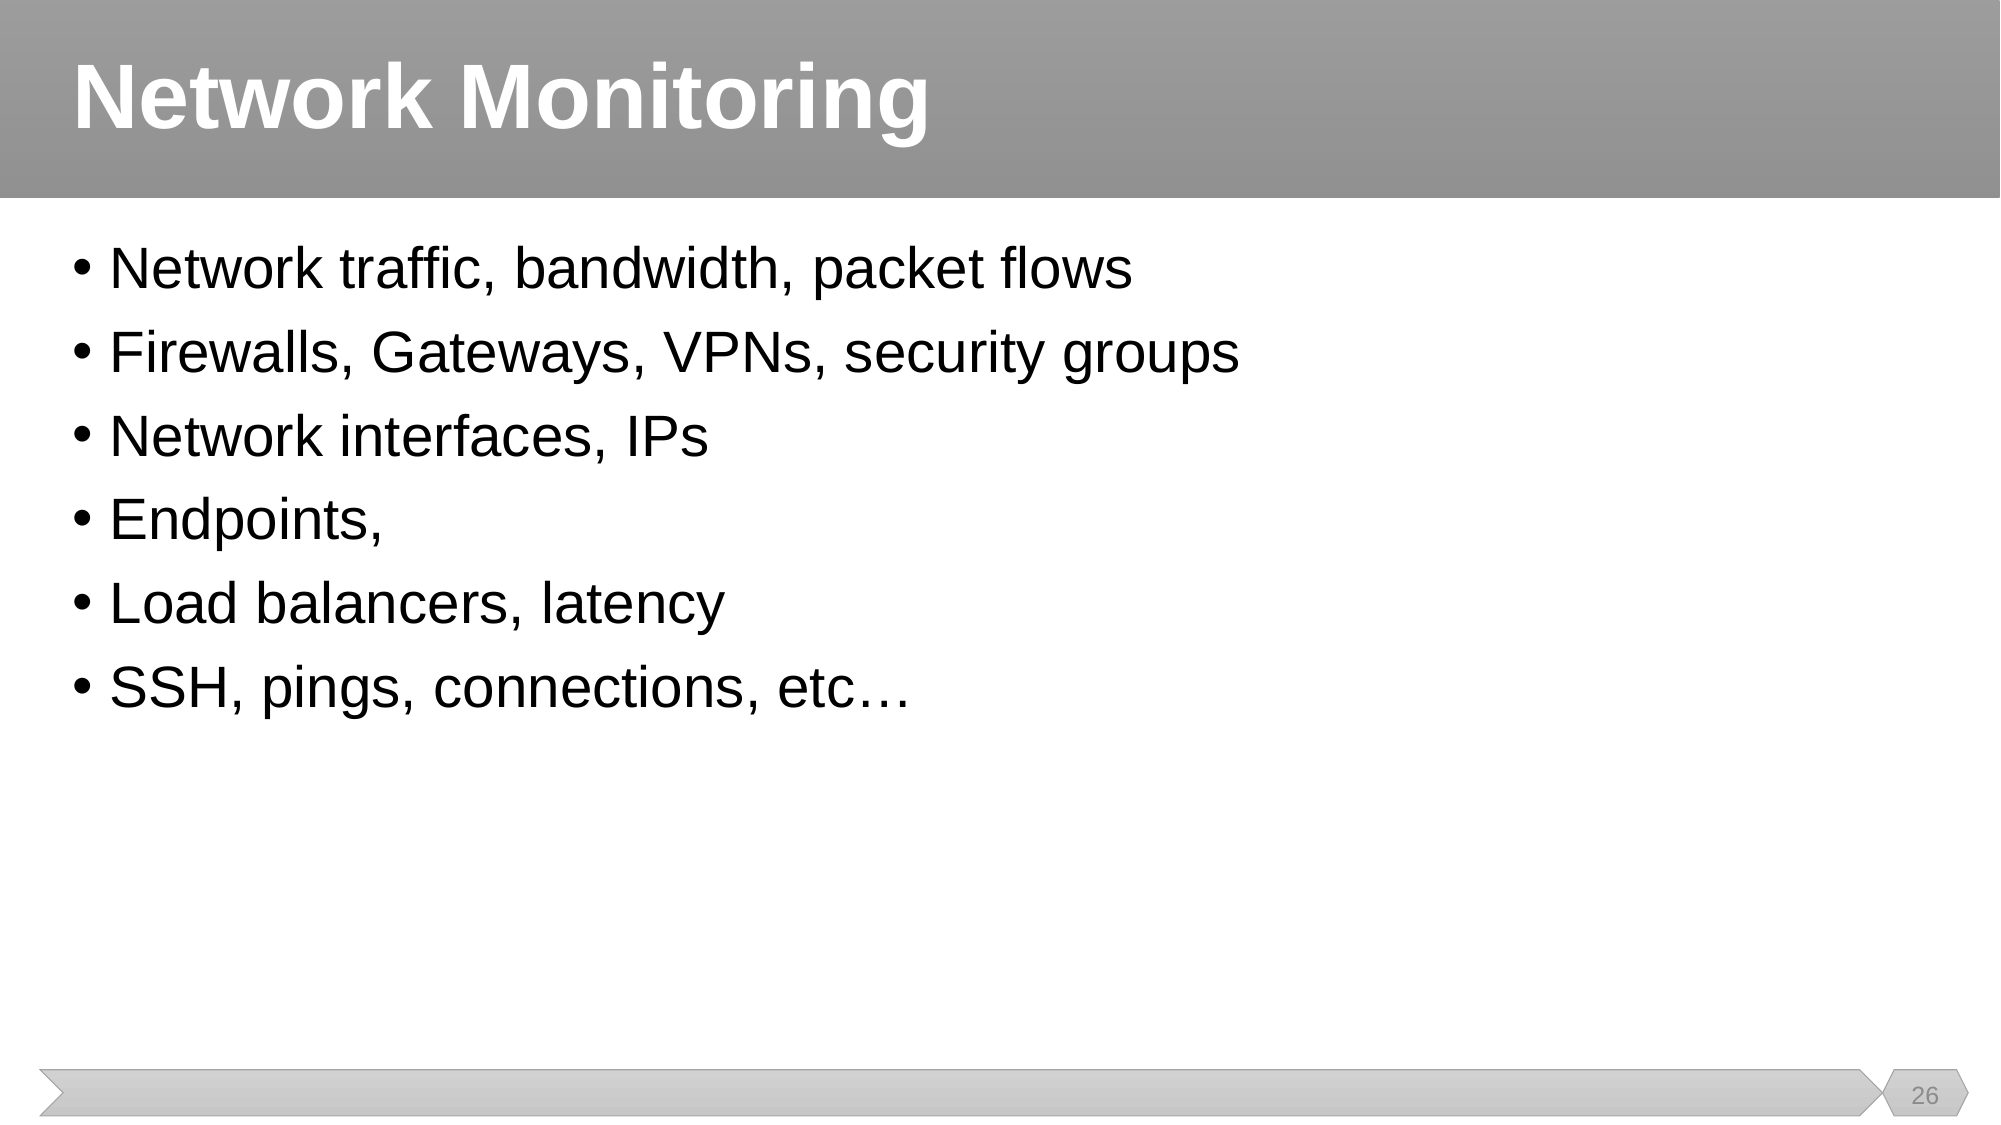

# Network Monitoring
Network traffic, bandwidth, packet flows
Firewalls, Gateways, VPNs, security groups
Network interfaces, IPs
Endpoints,
Load balancers, latency
SSH, pings, connections, etc…
26